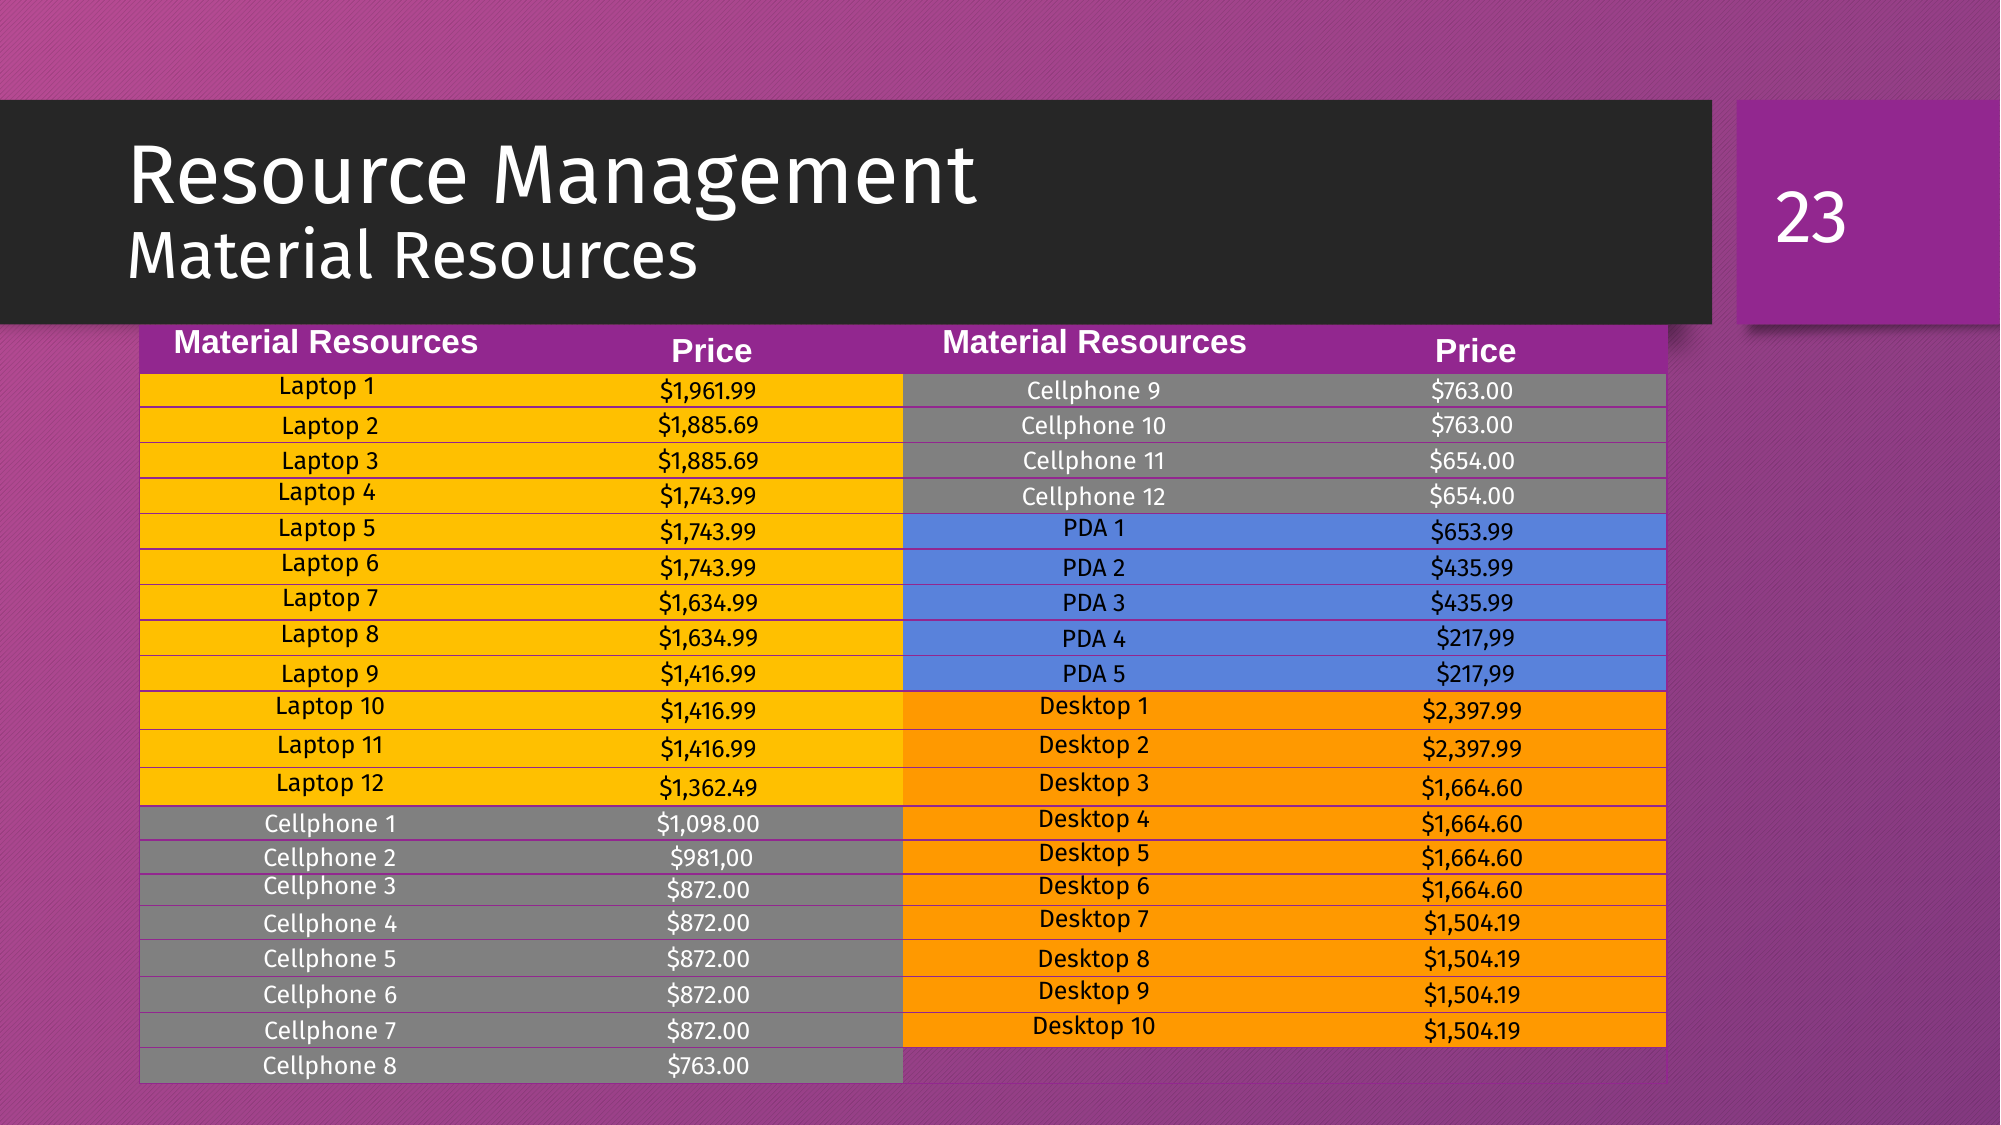

23
# Resource Management Material Resources
| Material Resources | Price | Material Resources | Price |
| --- | --- | --- | --- |
| Laptop 1 | $1,961.99 | Cellphone 9 | $763.00 |
| Laptop 2 | $1,885.69 | Cellphone 10 | $763.00 |
| Laptop 3 | $1,885.69 | Cellphone 11 | $654.00 |
| Laptop 4 | $1,743.99 | Cellphone 12 | $654.00 |
| Laptop 5 | $1,743.99 | PDA 1 | $653.99 |
| Laptop 6 | $1,743.99 | PDA 2 | $435.99 |
| Laptop 7 | $1,634.99 | PDA 3 | $435.99 |
| Laptop 8 | $1,634.99 | PDA 4 | $217,99 |
| Laptop 9 | $1,416.99 | PDA 5 | $217,99 |
| Laptop 10 | $1,416.99 | Desktop 1 | $2,397.99 |
| Laptop 11 | $1,416.99 | Desktop 2 | $2,397.99 |
| Laptop 12 | $1,362.49 | Desktop 3 | $1,664.60 |
| Cellphone 1 | $1,098.00 | Desktop 4 | $1,664.60 |
| Cellphone 2 | $981,00 | Desktop 5 | $1,664.60 |
| Cellphone 3 | $872.00 | Desktop 6 | $1,664.60 |
| Cellphone 4 | $872.00 | Desktop 7 | $1,504.19 |
| Cellphone 5 | $872.00 | Desktop 8 | $1,504.19 |
| Cellphone 6 | $872.00 | Desktop 9 | $1,504.19 |
| Cellphone 7 | $872.00 | Desktop 10 | $1,504.19 |
| Cellphone 8 | $763.00 |  |  |